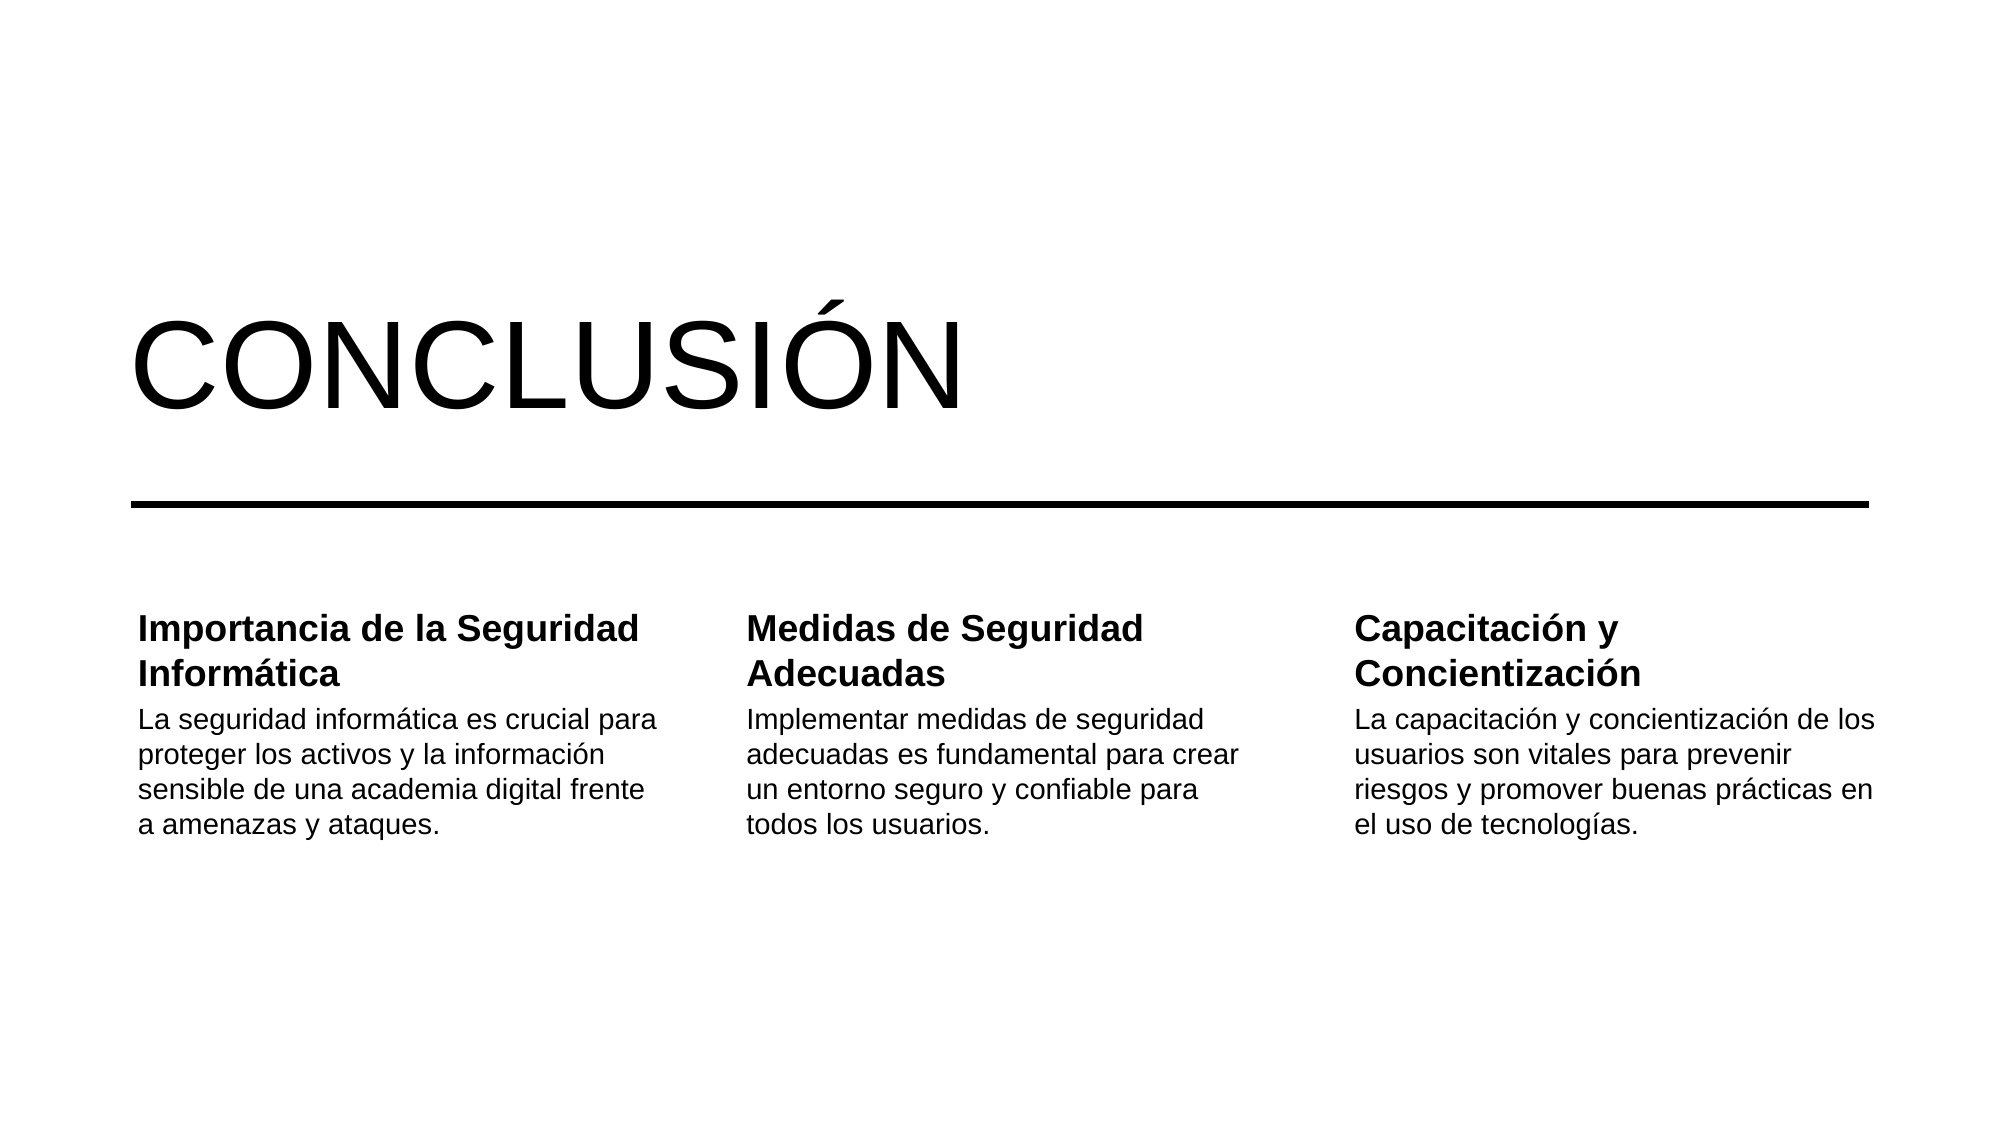

# Conclusión
Importancia de la Seguridad Informática
La seguridad informática es crucial para proteger los activos y la información sensible de una academia digital frente a amenazas y ataques.
Medidas de Seguridad Adecuadas
Implementar medidas de seguridad adecuadas es fundamental para crear un entorno seguro y confiable para todos los usuarios.
Capacitación y Concientización
La capacitación y concientización de los usuarios son vitales para prevenir riesgos y promover buenas prácticas en el uso de tecnologías.